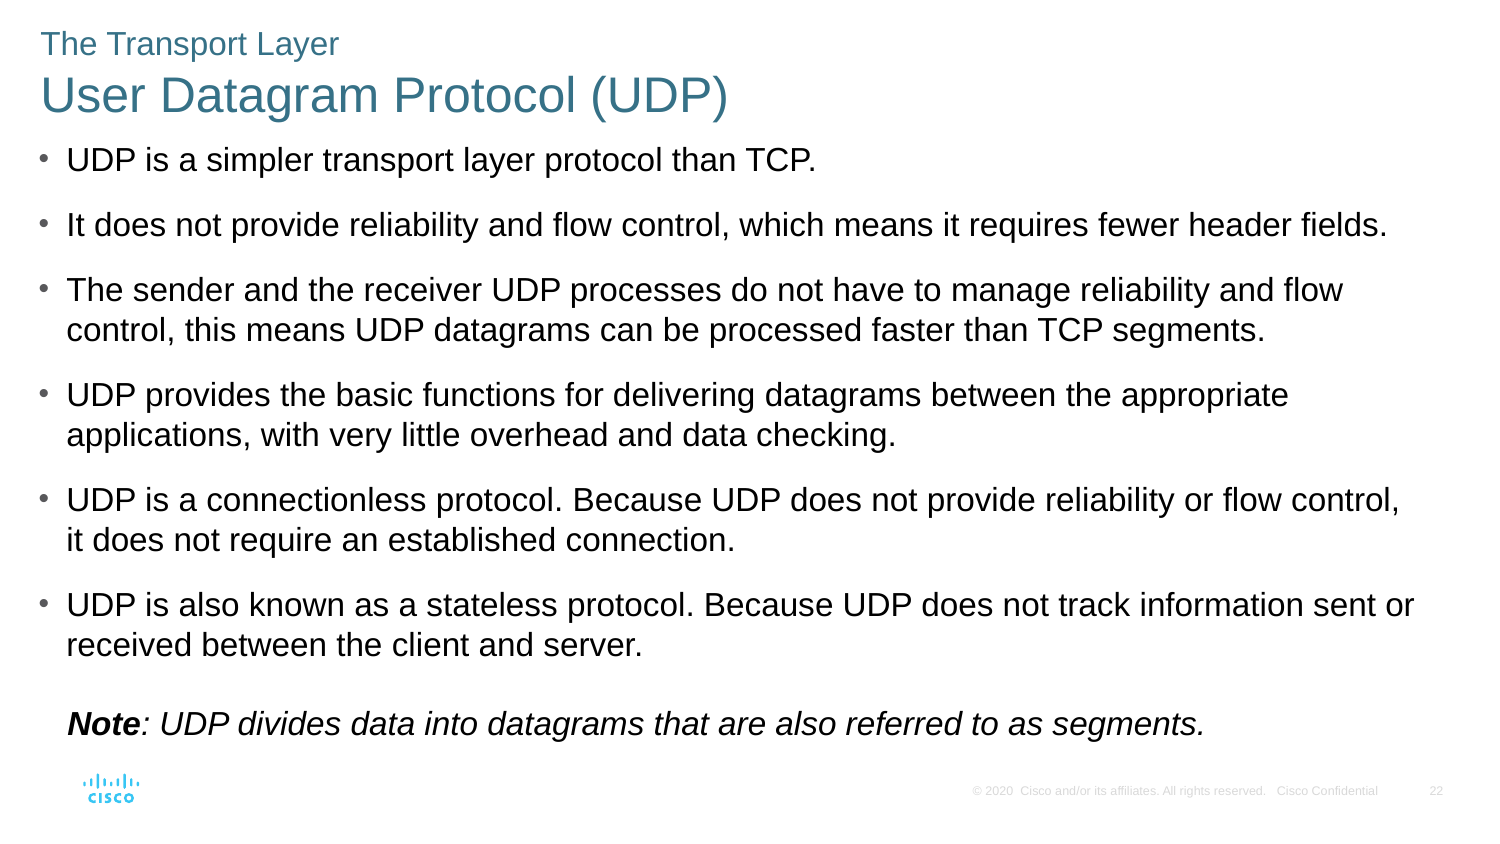

The Transport Layer
User Datagram Protocol (UDP)
UDP is a simpler transport layer protocol than TCP.
It does not provide reliability and flow control, which means it requires fewer header fields.
The sender and the receiver UDP processes do not have to manage reliability and flow control, this means UDP datagrams can be processed faster than TCP segments.
UDP provides the basic functions for delivering datagrams between the appropriate applications, with very little overhead and data checking.
UDP is a connectionless protocol. Because UDP does not provide reliability or flow control, it does not require an established connection.
UDP is also known as a stateless protocol. Because UDP does not track information sent or received between the client and server.

Note: UDP divides data into datagrams that are also referred to as segments.